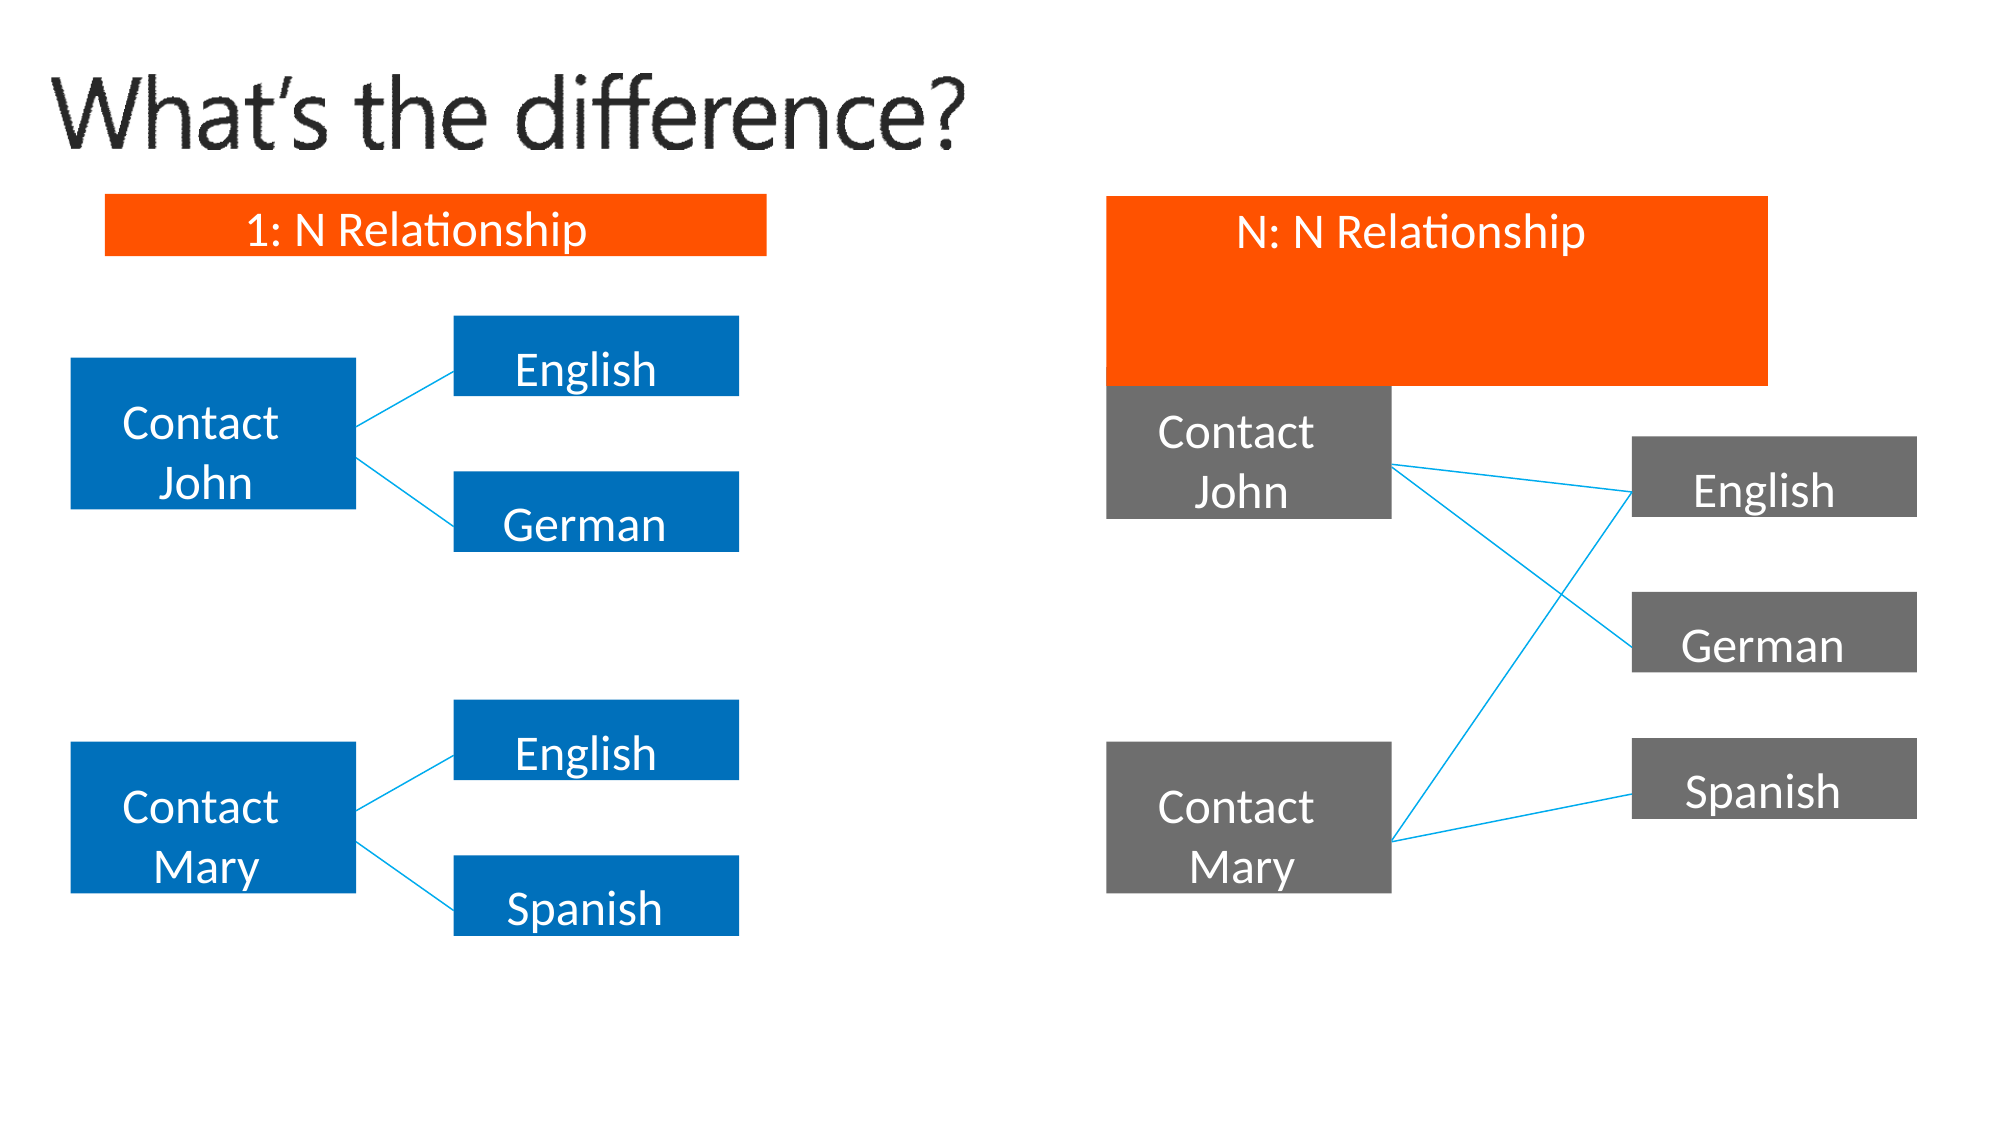

1: N Relationship
# N: N Relationship
English
Contact  John
Contact  John

English

German
German
English
Spanish
Contact  Mary
Contact  Mary

Spanish